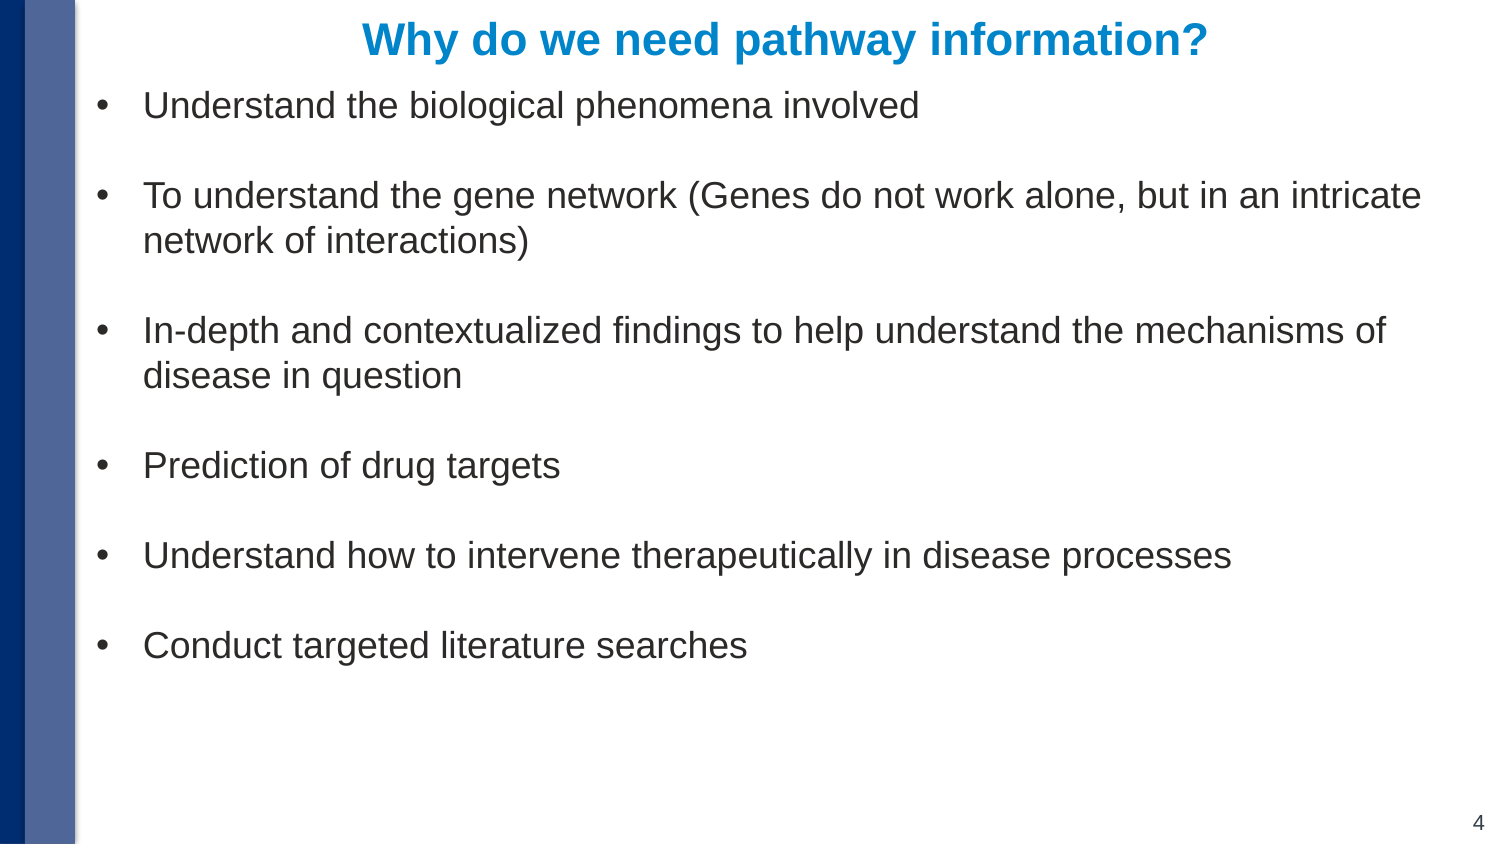

# Why do we need pathway information?
Understand the biological phenomena involved

To understand the gene network (Genes do not work alone, but in an intricate network of interactions)

In-depth and contextualized findings to help understand the mechanisms of disease in question

Prediction of drug targets

Understand how to intervene therapeutically in disease processes

Conduct targeted literature searches

4